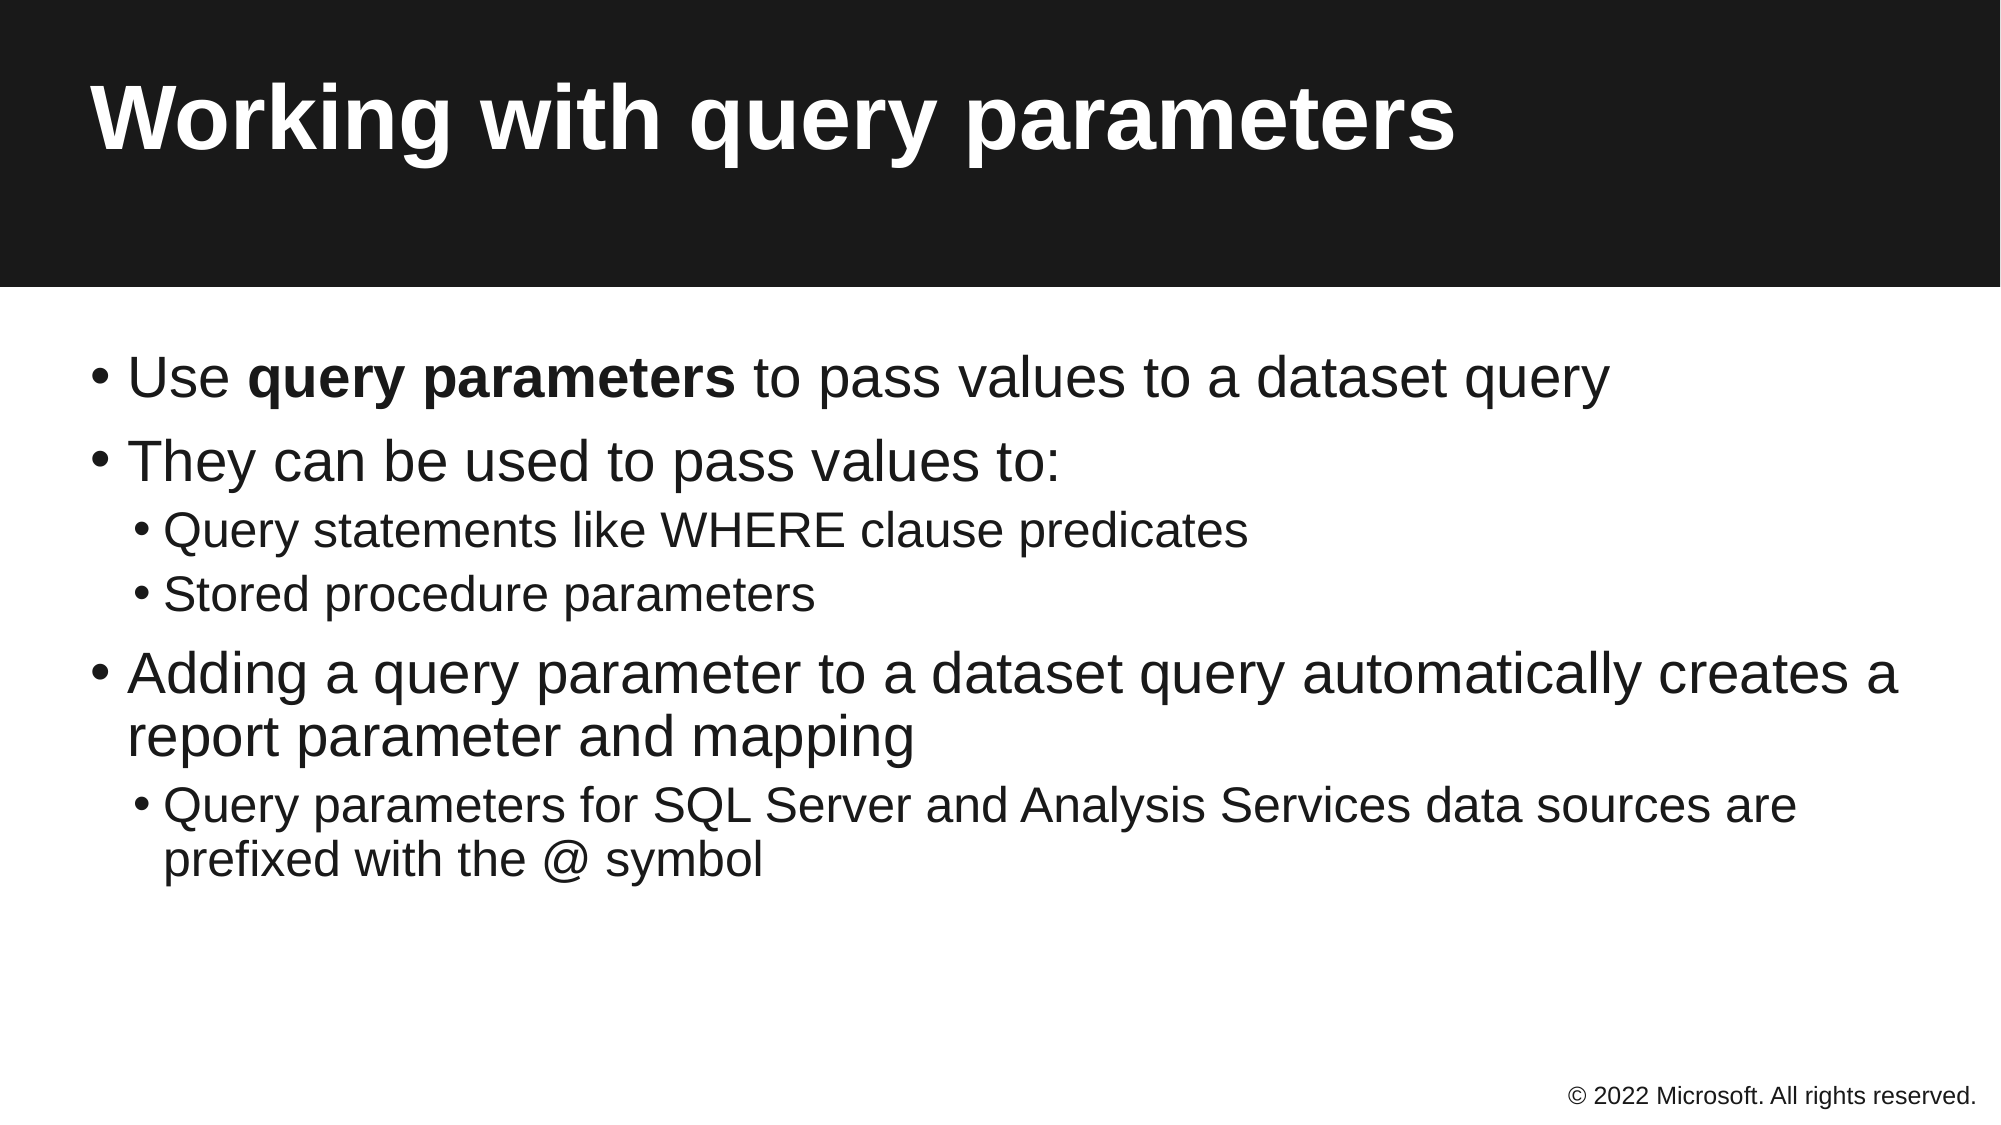

# Working with query parameters

Use query parameters to pass values to a dataset query
They can be used to pass values to:
Query statements like WHERE clause predicates
Stored procedure parameters
Adding a query parameter to a dataset query automatically creates a report parameter and mapping
Query parameters for SQL Server and Analysis Services data sources are prefixed with the @ symbol

© 2022 Microsoft. All rights reserved.